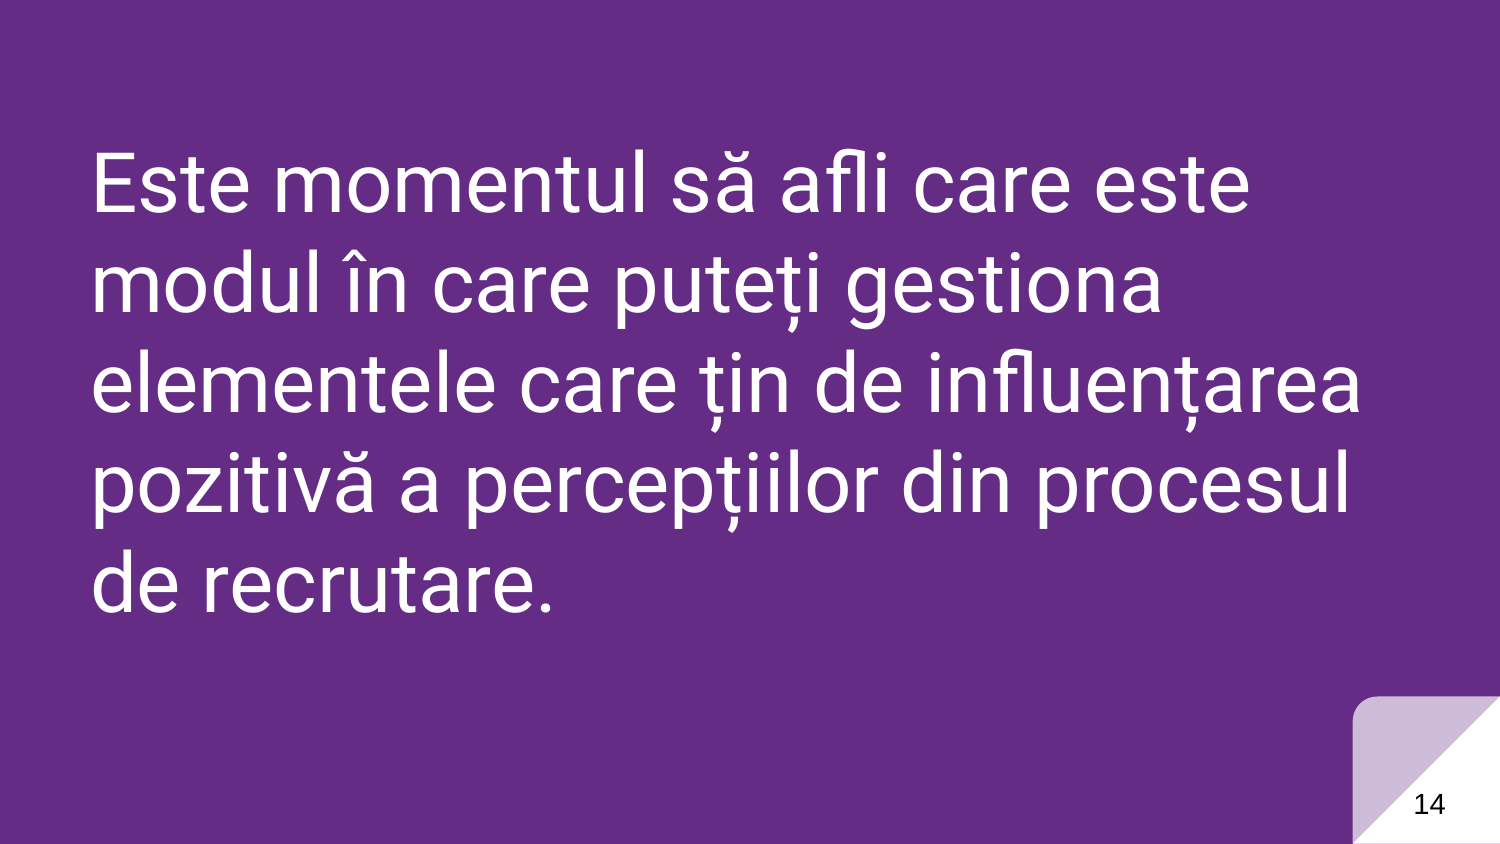

# Este momentul să afli care este modul în care puteți gestiona elementele care țin de influențarea pozitivă a percepțiilor din procesul de recrutare.
14